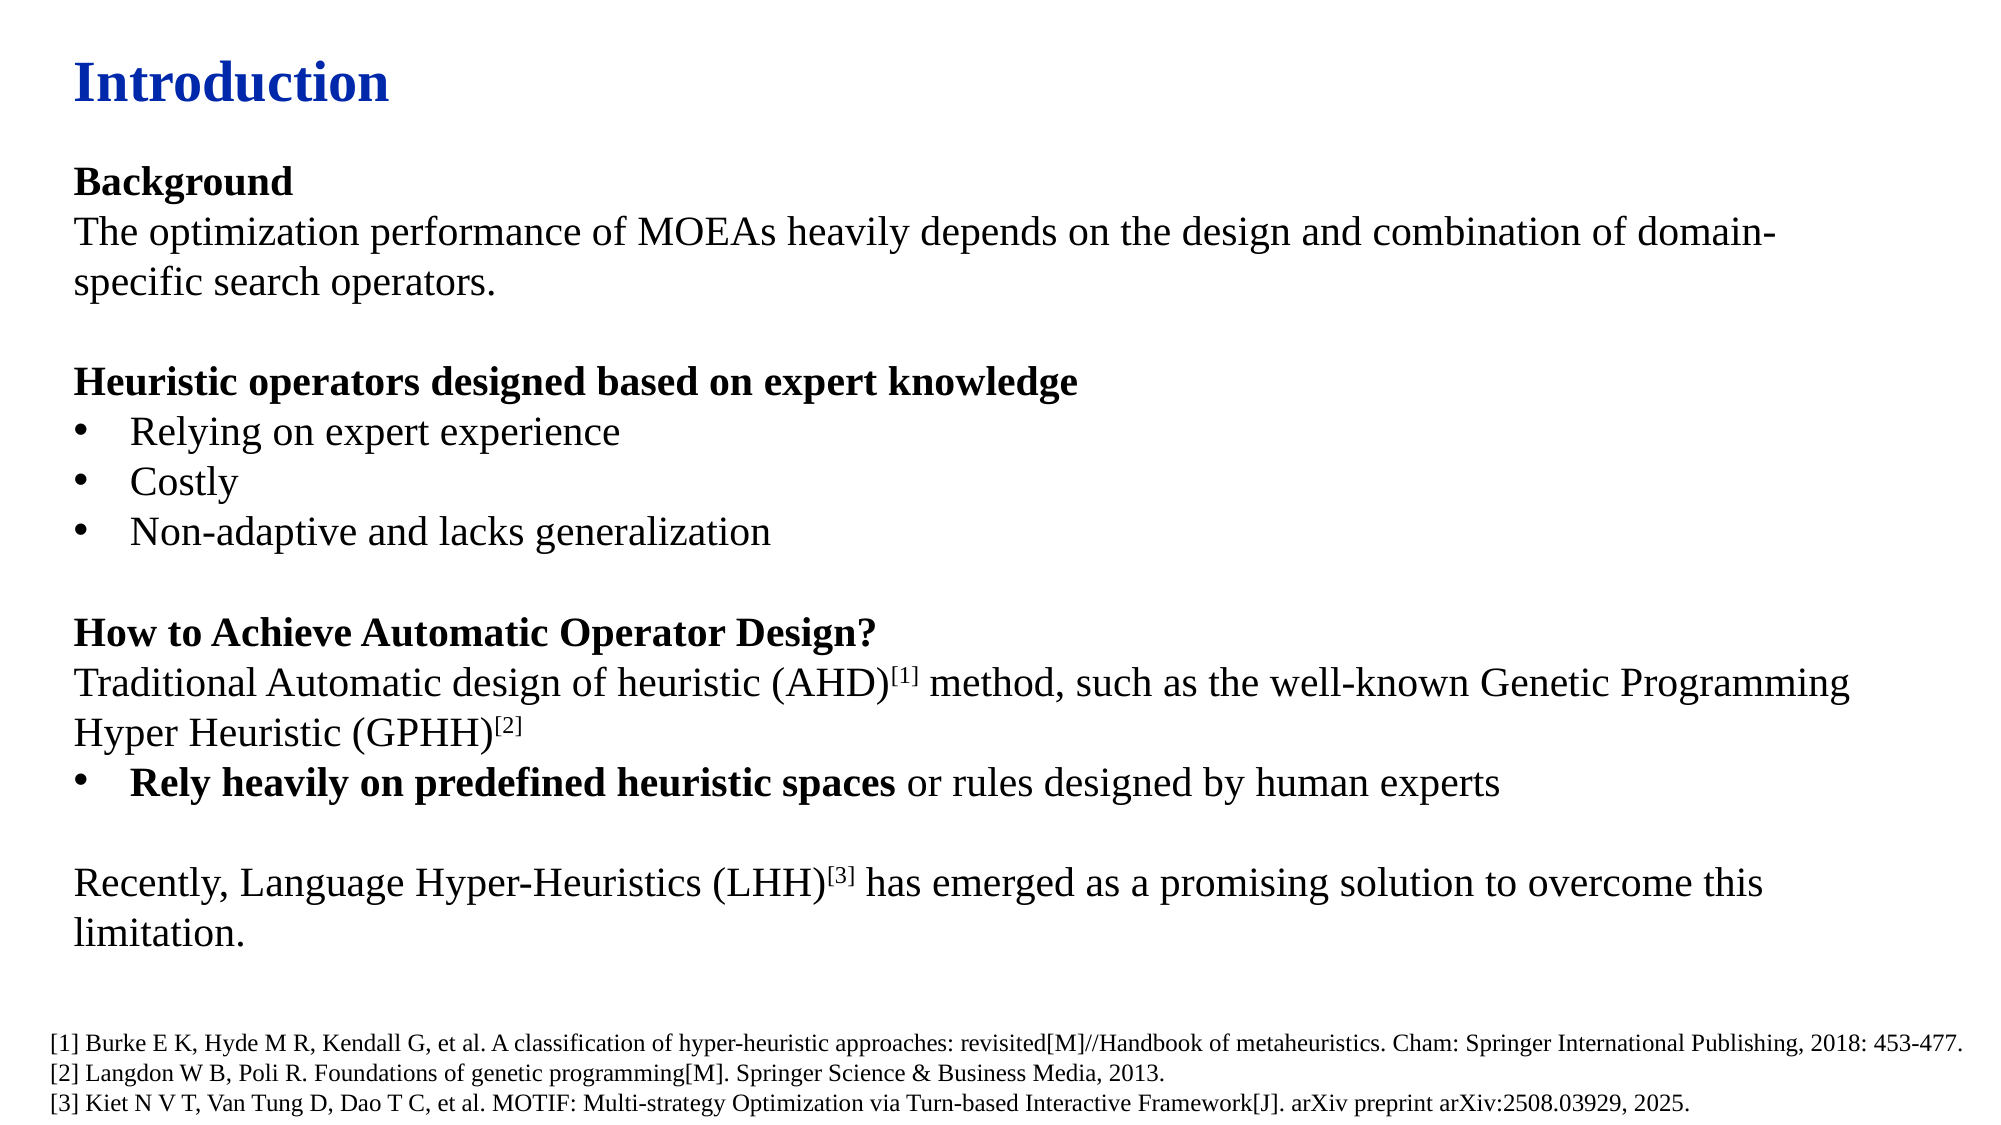

Introduction
Background
The optimization performance of MOEAs heavily depends on the design and combination of domain-specific search operators.

Heuristic operators designed based on expert knowledge
Relying on expert experience
Costly
Non-adaptive and lacks generalization

How to Achieve Automatic Operator Design?
Traditional Automatic design of heuristic (AHD)[1] method, such as the well-known Genetic Programming Hyper Heuristic (GPHH)[2]
Rely heavily on predefined heuristic spaces or rules designed by human experts

Recently, Language Hyper-Heuristics (LHH)[3] has emerged as a promising solution to overcome this limitation.
[1] Burke E K, Hyde M R, Kendall G, et al. A classification of hyper-heuristic approaches: revisited[M]//Handbook of metaheuristics. Cham: Springer International Publishing, 2018: 453-477.
[2] Langdon W B, Poli R. Foundations of genetic programming[M]. Springer Science & Business Media, 2013.
[3] Kiet N V T, Van Tung D, Dao T C, et al. MOTIF: Multi-strategy Optimization via Turn-based Interactive Framework[J]. arXiv preprint arXiv:2508.03929, 2025.